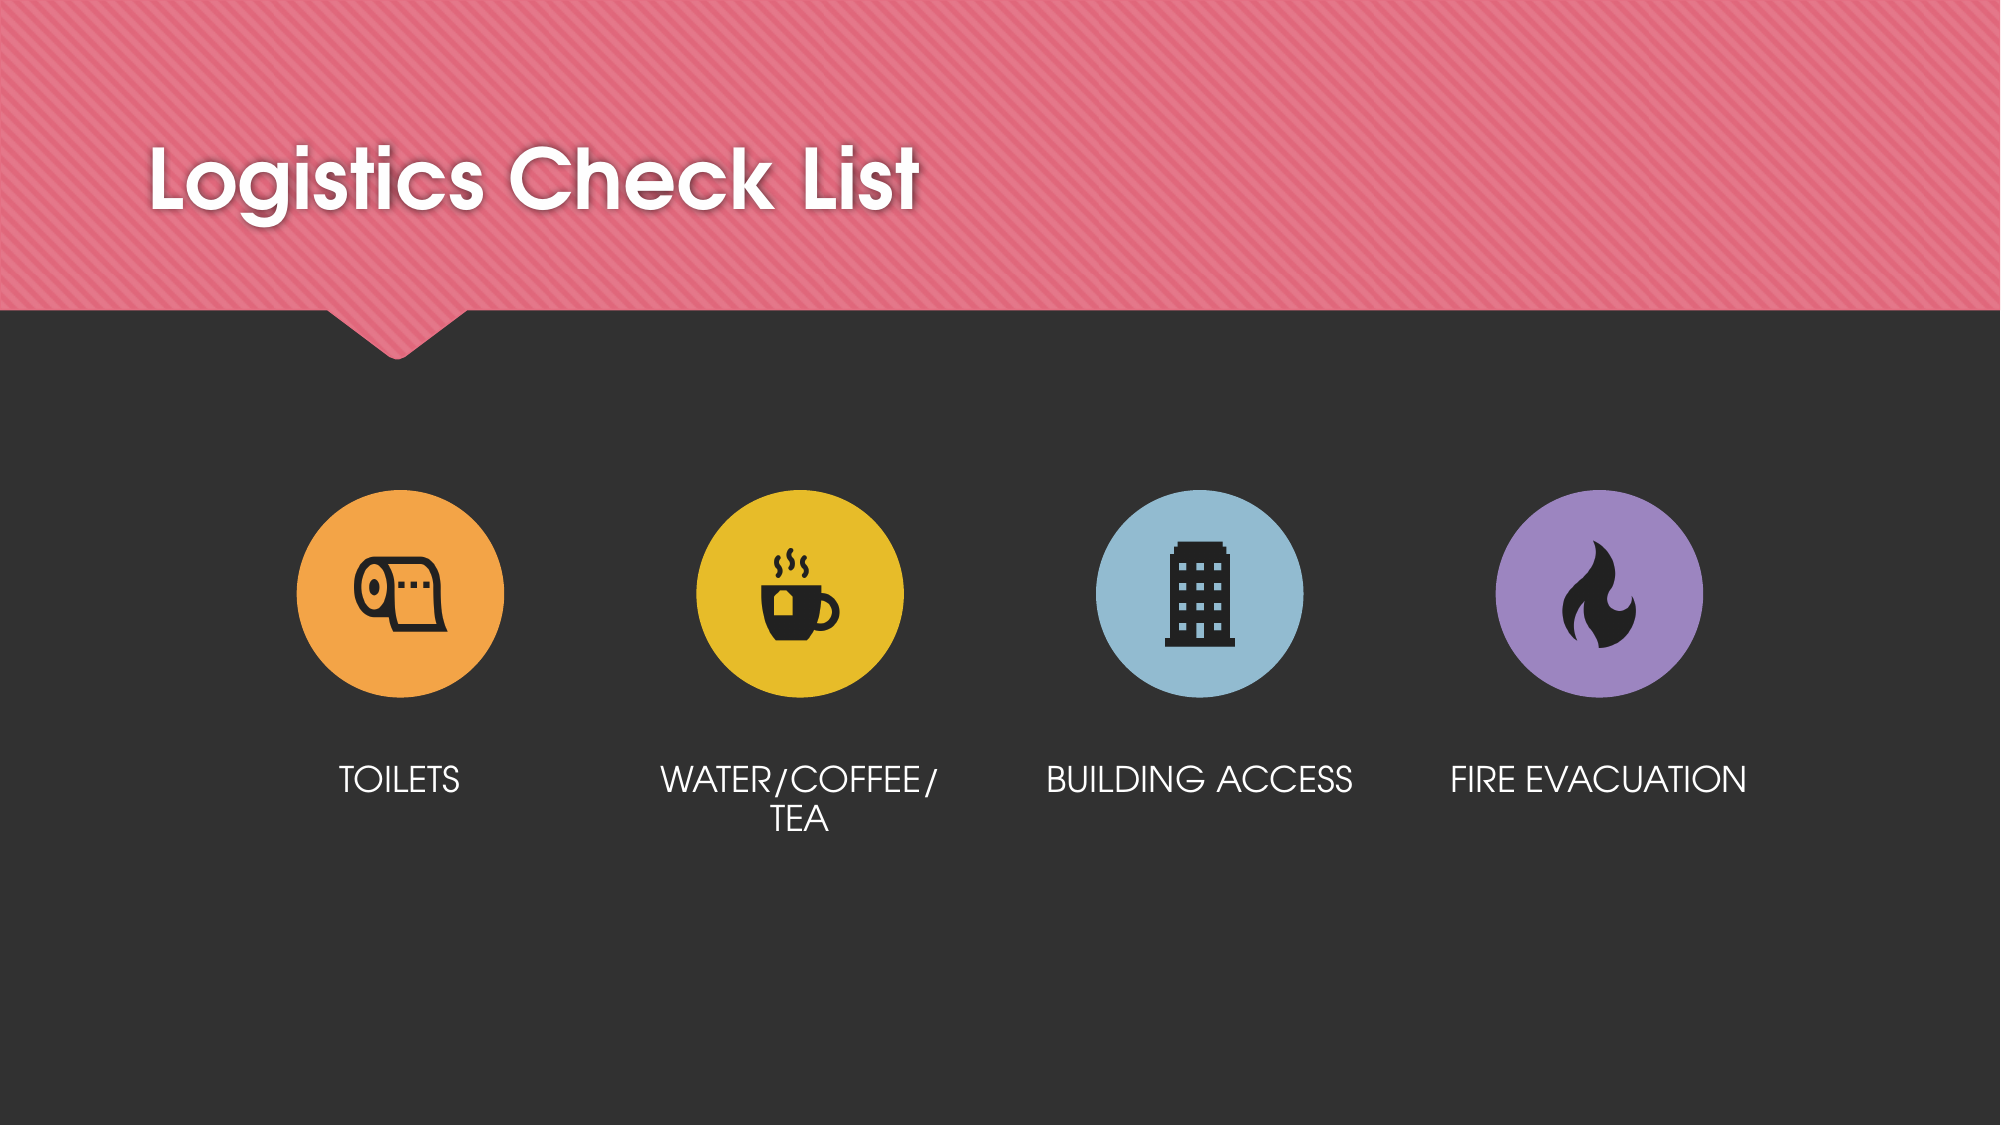

# Logistics Check List
Toilets
Water/Coffee/Tea
Building Access
Fire Evacuation